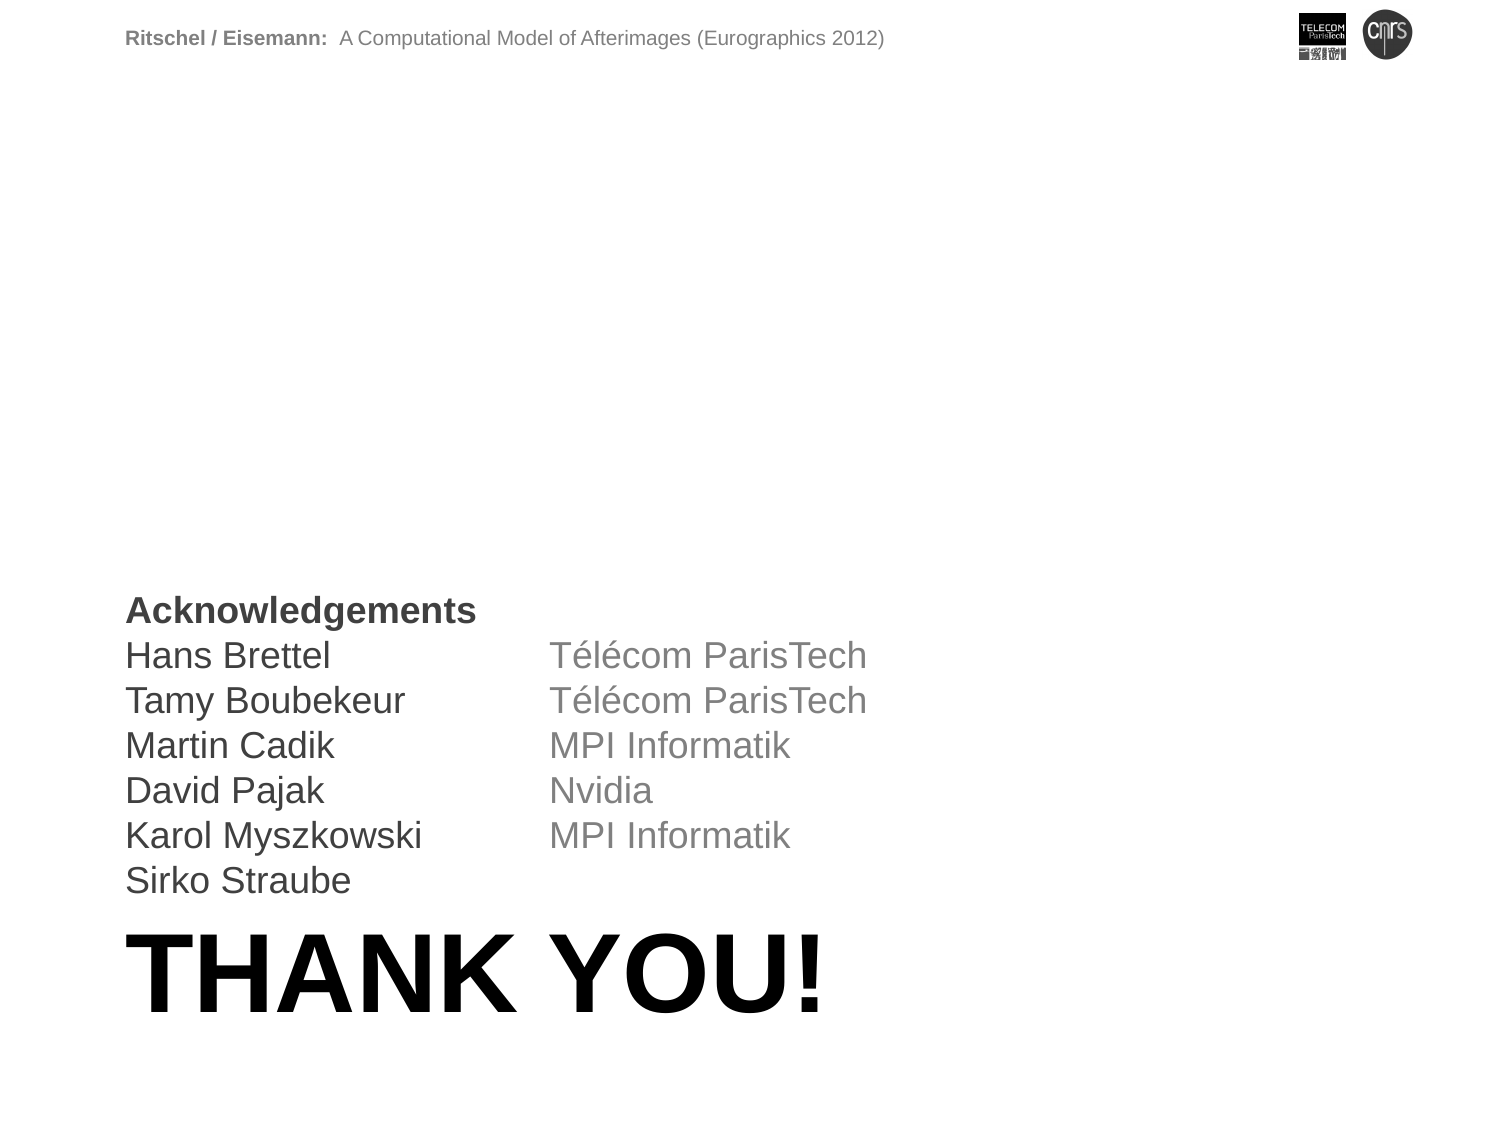

Acknowledgements
Hans Brettel
Tamy Boubekeur
Martin Cadik
David Pajak
Karol Myszkowski
Sirko Straube

Télécom ParisTech
Télécom ParisTech
MPI Informatik
Nvidia
MPI Informatik

# Thank you!